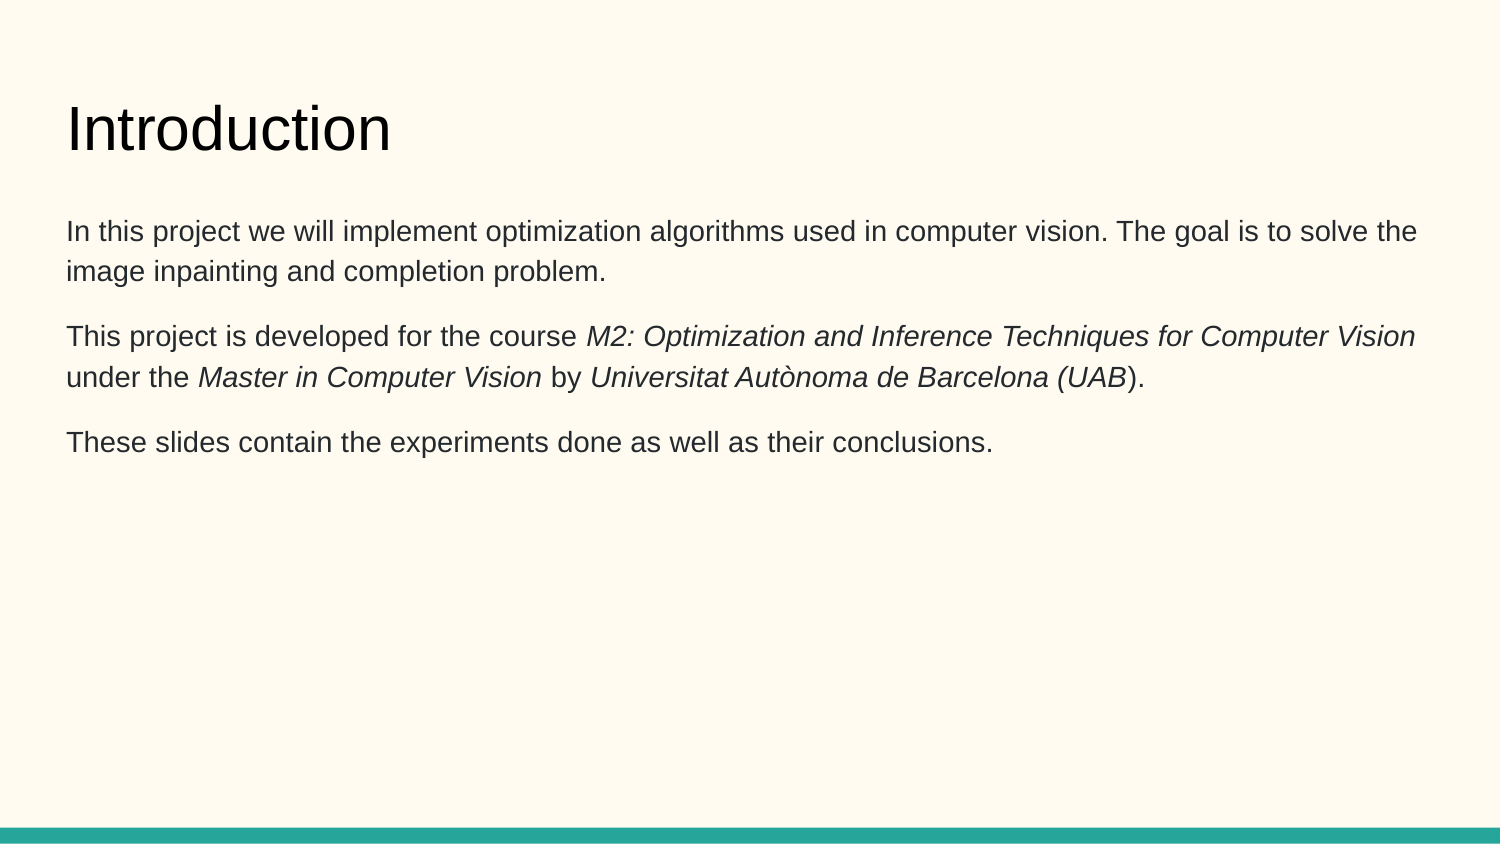

# Introduction
In this project we will implement optimization algorithms used in computer vision. The goal is to solve the  image inpainting and completion problem.
This project is developed for the course M2: Optimization and Inference Techniques for Computer Vision under the Master in Computer Vision by Universitat Autònoma de Barcelona (UAB).
These slides contain the experiments done as well as their conclusions.